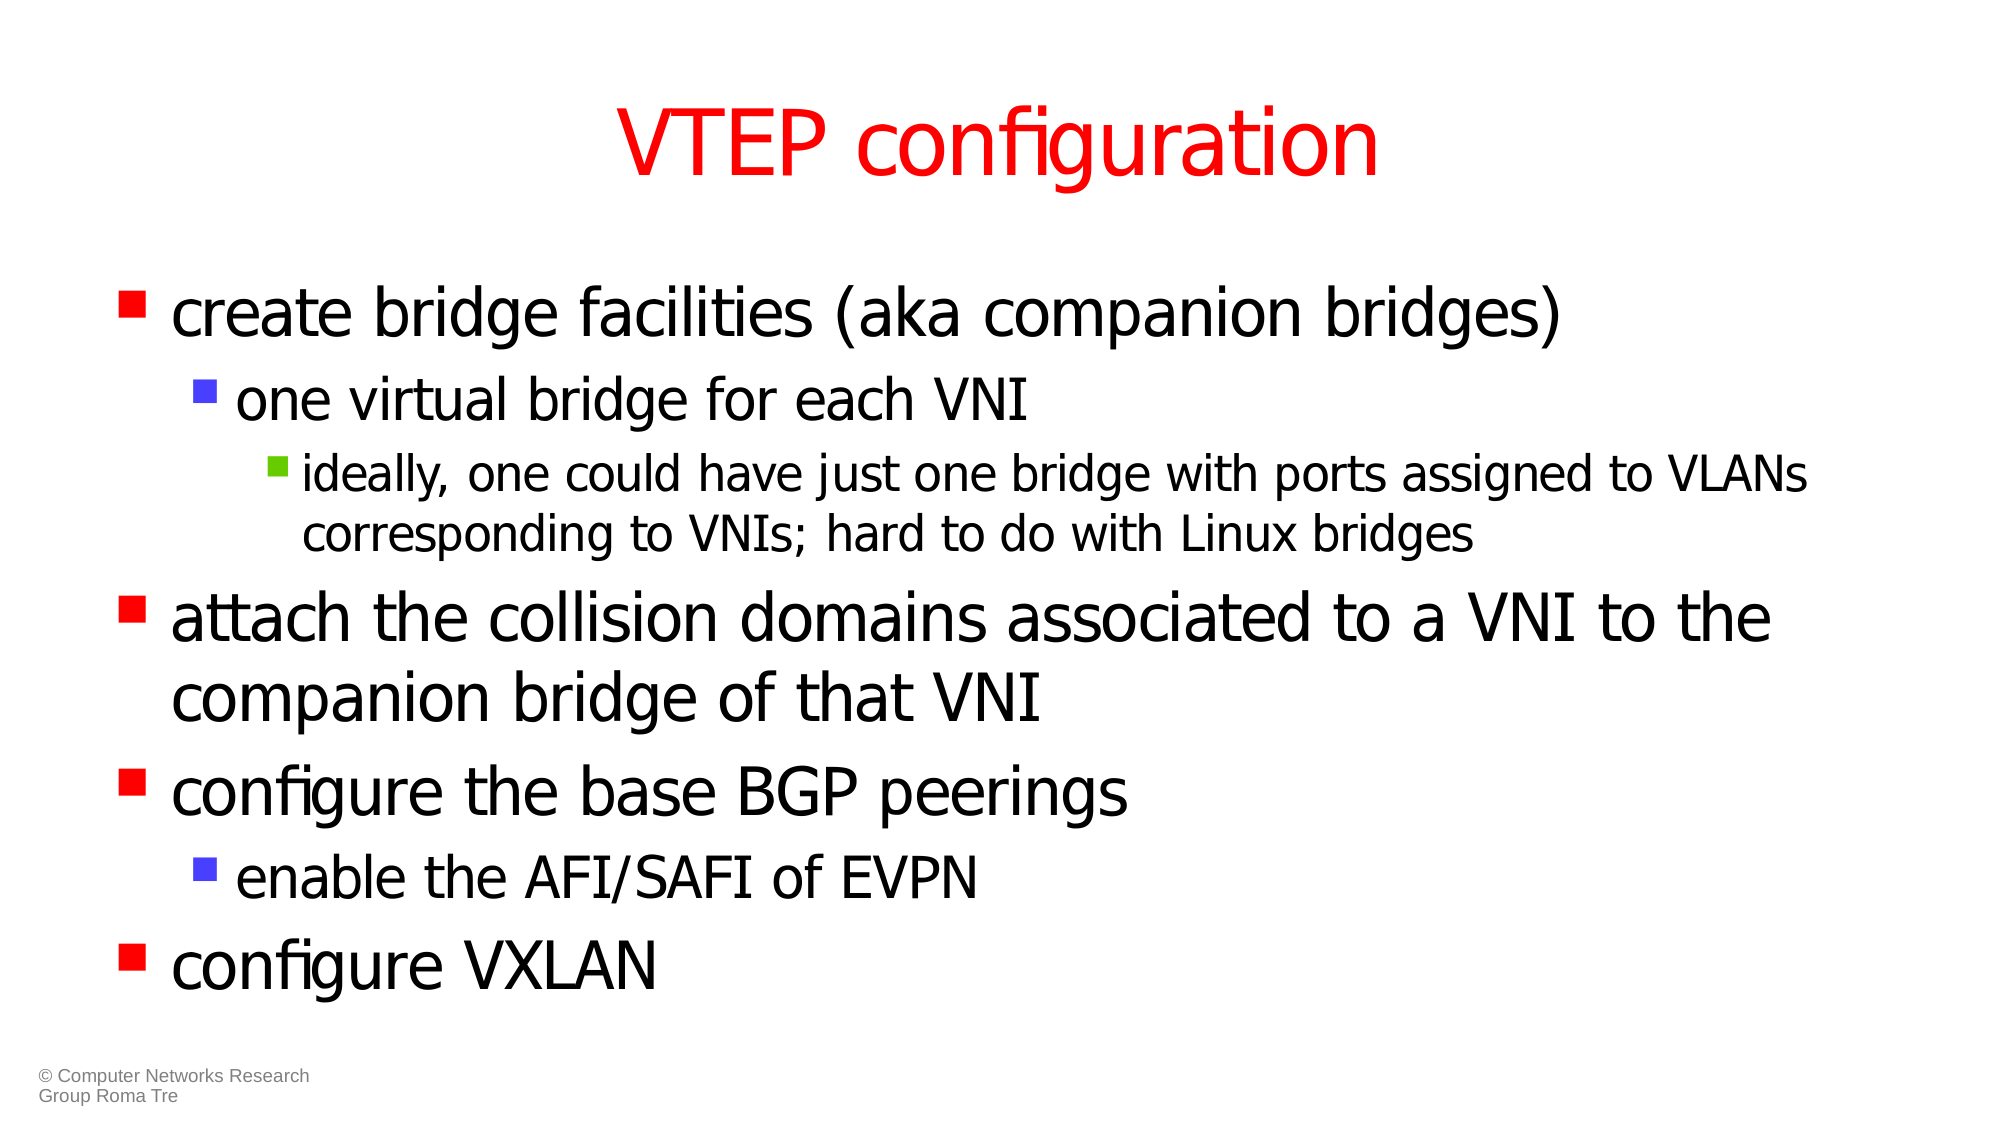

# VTEP configuration
create bridge facilities (aka companion bridges)
one virtual bridge for each VNI
ideally, one could have just one bridge with ports assigned to VLANs corresponding to VNIs; hard to do with Linux bridges
attach the collision domains associated to a VNI to the companion bridge of that VNI
configure the base BGP peerings
enable the AFI/SAFI of EVPN
configure VXLAN